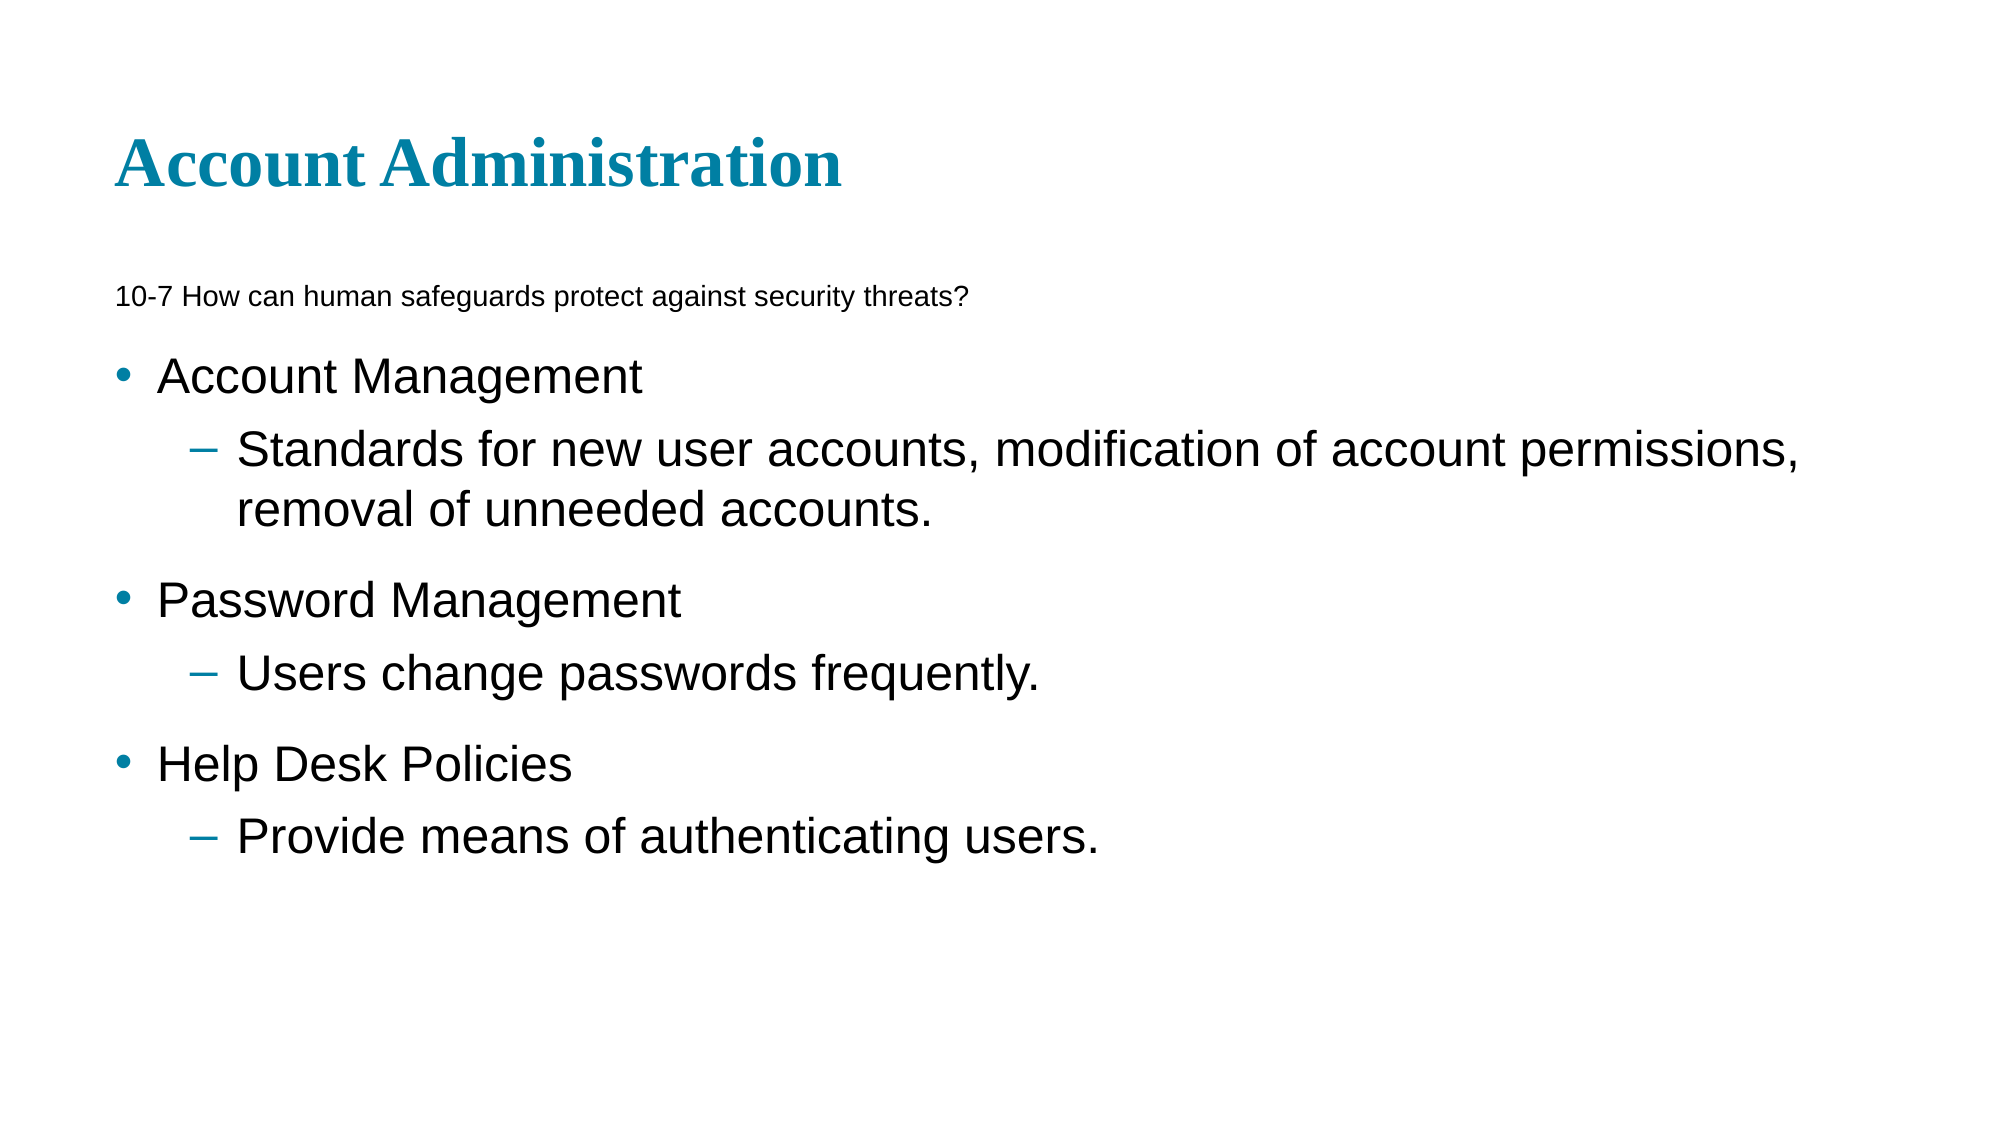

# Account Administration
10-7 How can human safeguards protect against security threats?
Account Management
Standards for new user accounts, modification of account permissions, removal of unneeded accounts.
Password Management
Users change passwords frequently.
Help Desk Policies
Provide means of authenticating users.